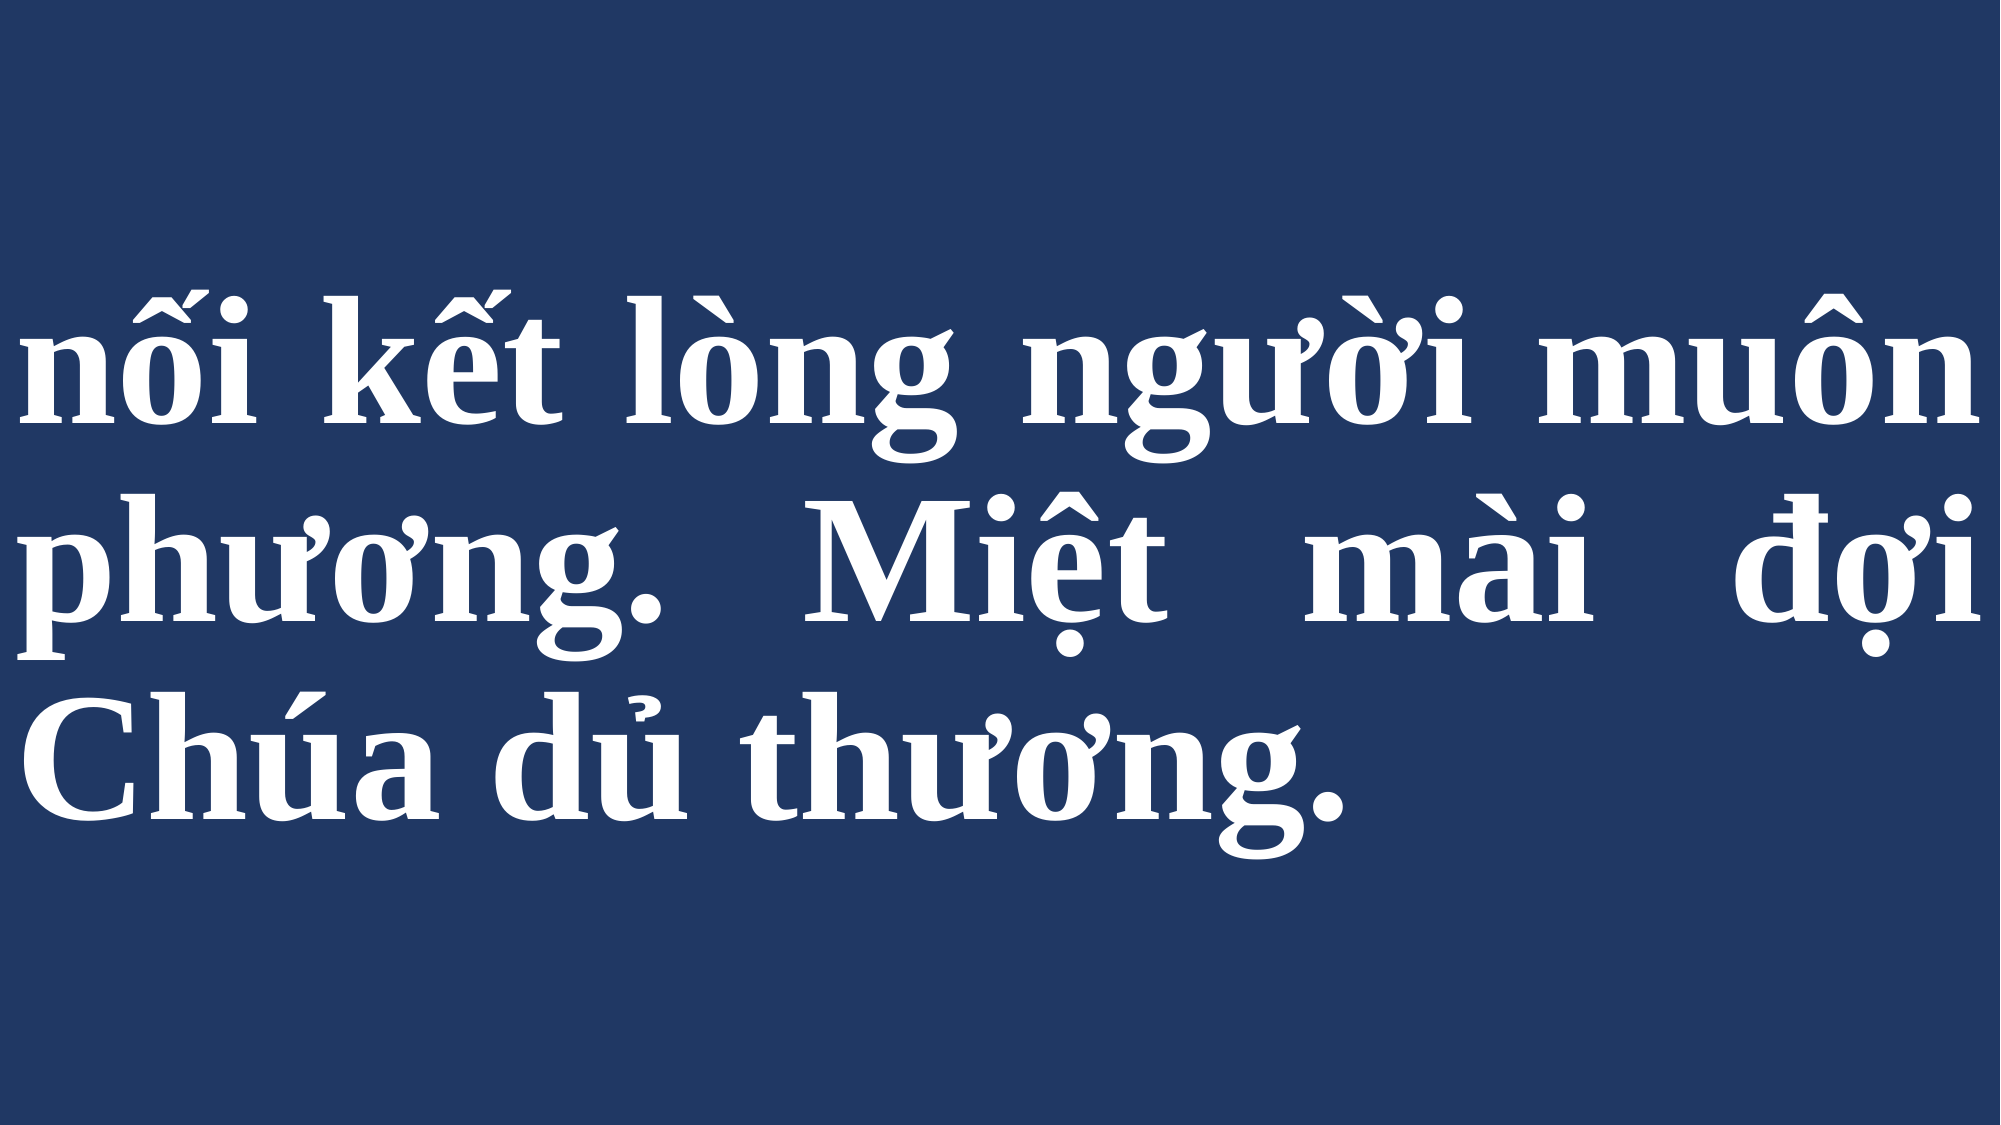

# nối kết lòng người muôn phương. Miệt mài đợi Chúa dủ thương.